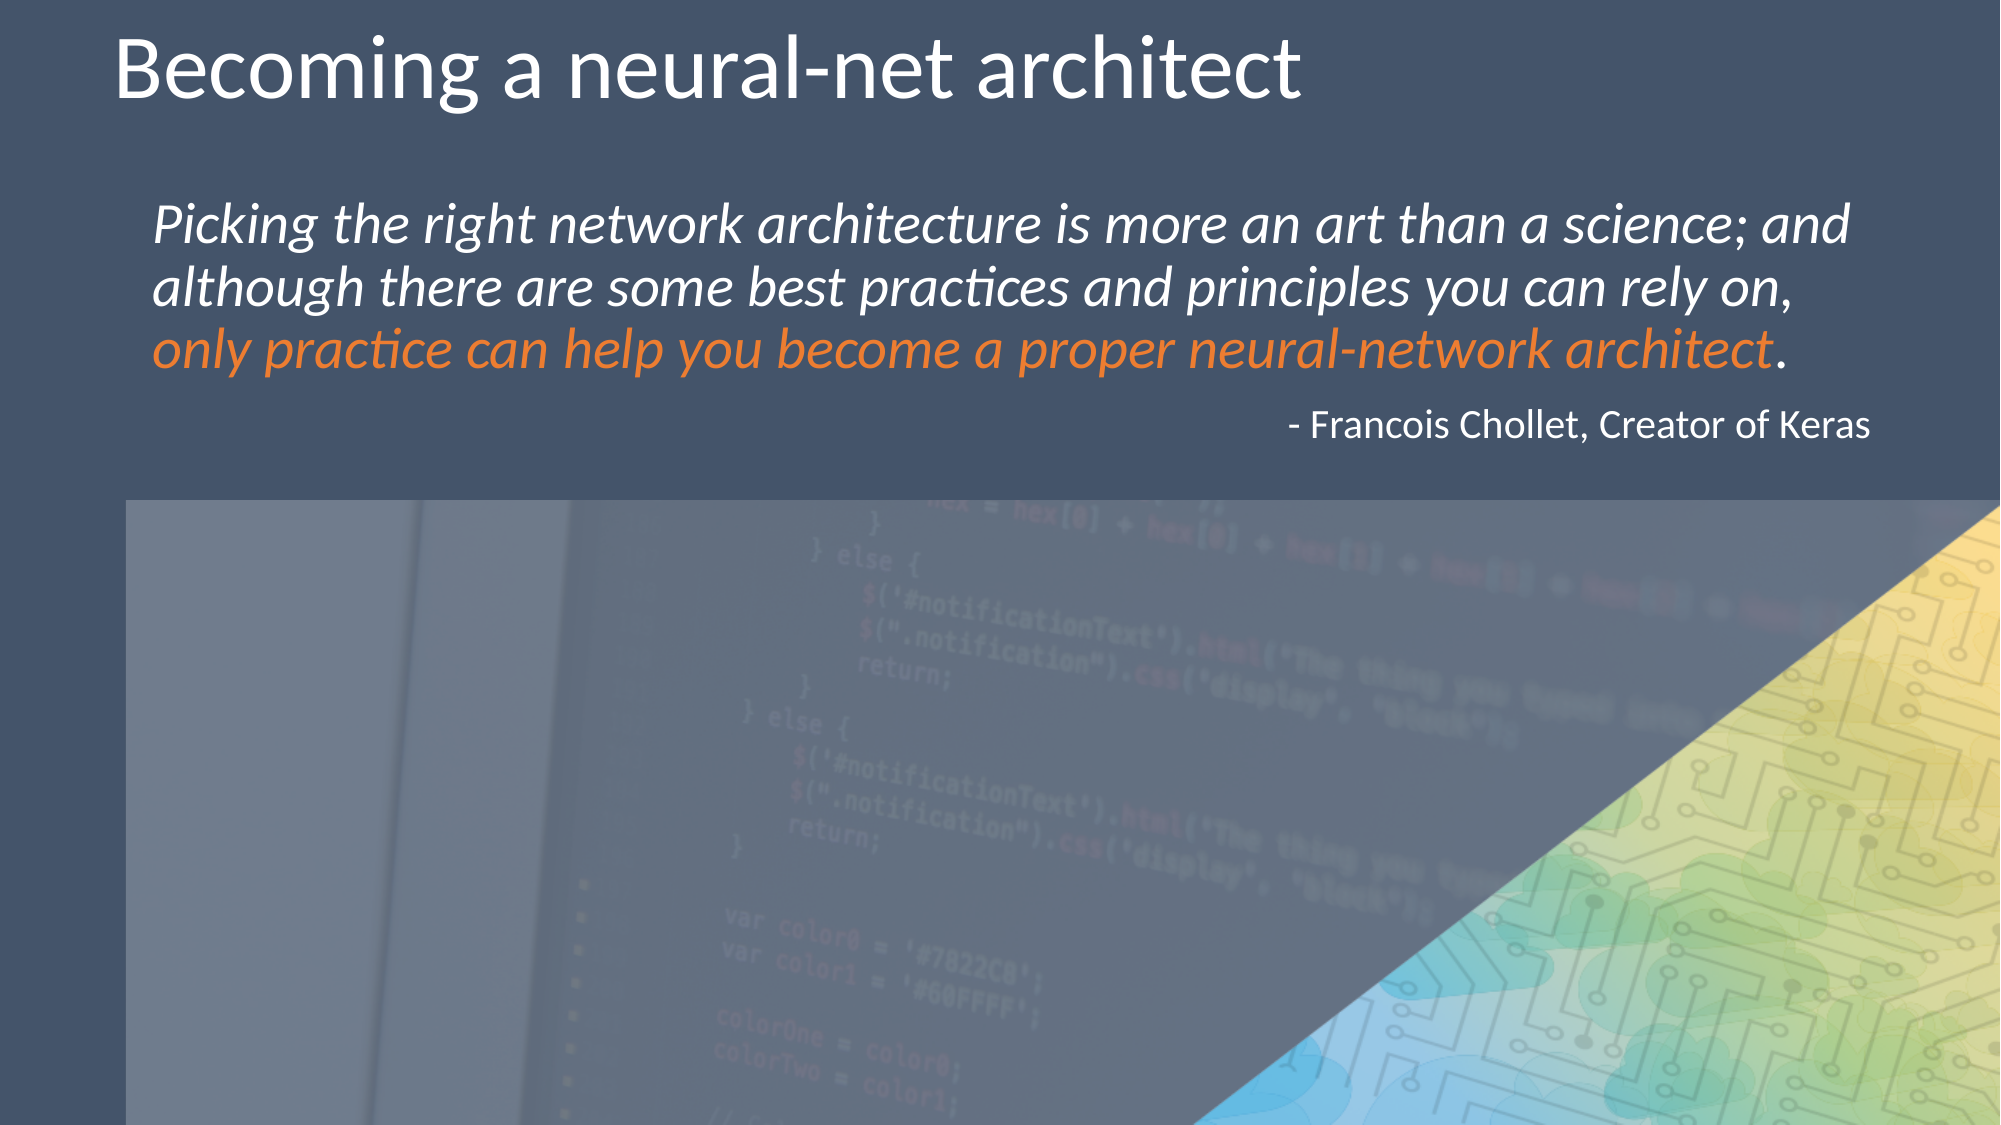

# Becoming a neural-net architect
Picking the right network architecture is more an art than a science; and although there are some best practices and principles you can rely on, only practice can help you become a proper neural-network architect.
- Francois Chollet, Creator of Keras